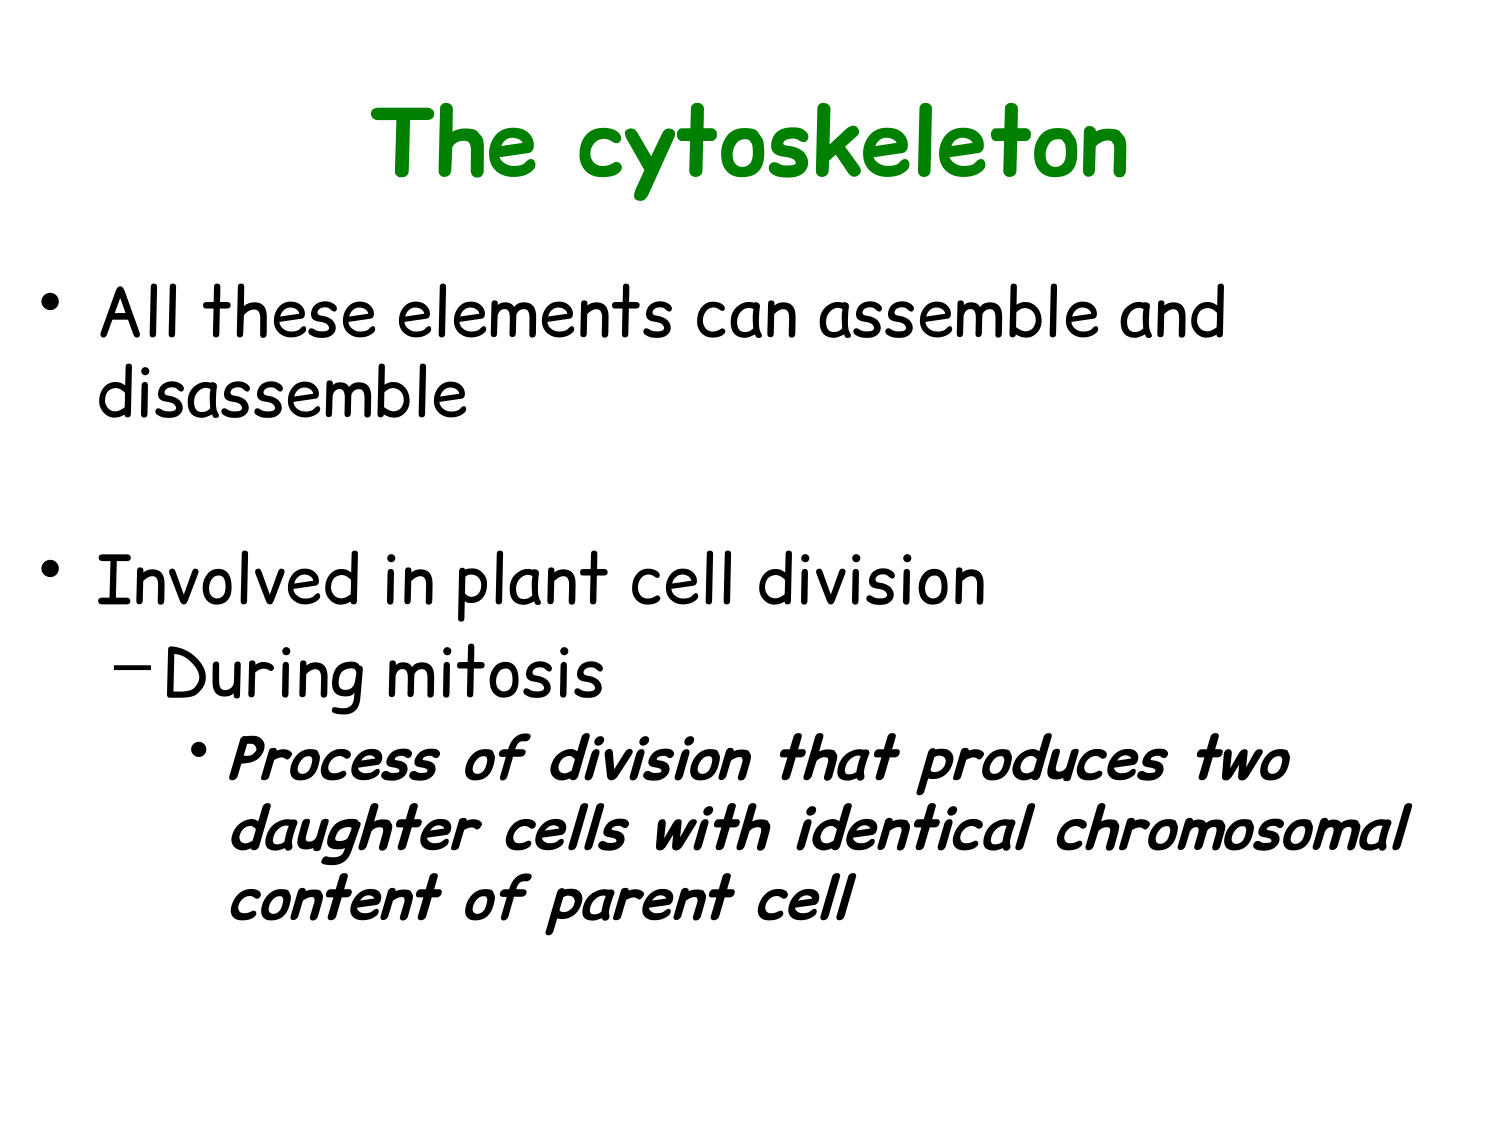

# The cytoskeleton
All these elements can assemble and disassemble

Involved in plant cell division
During mitosis
Process of division that produces two daughter cells with identical chromosomal content of parent cell